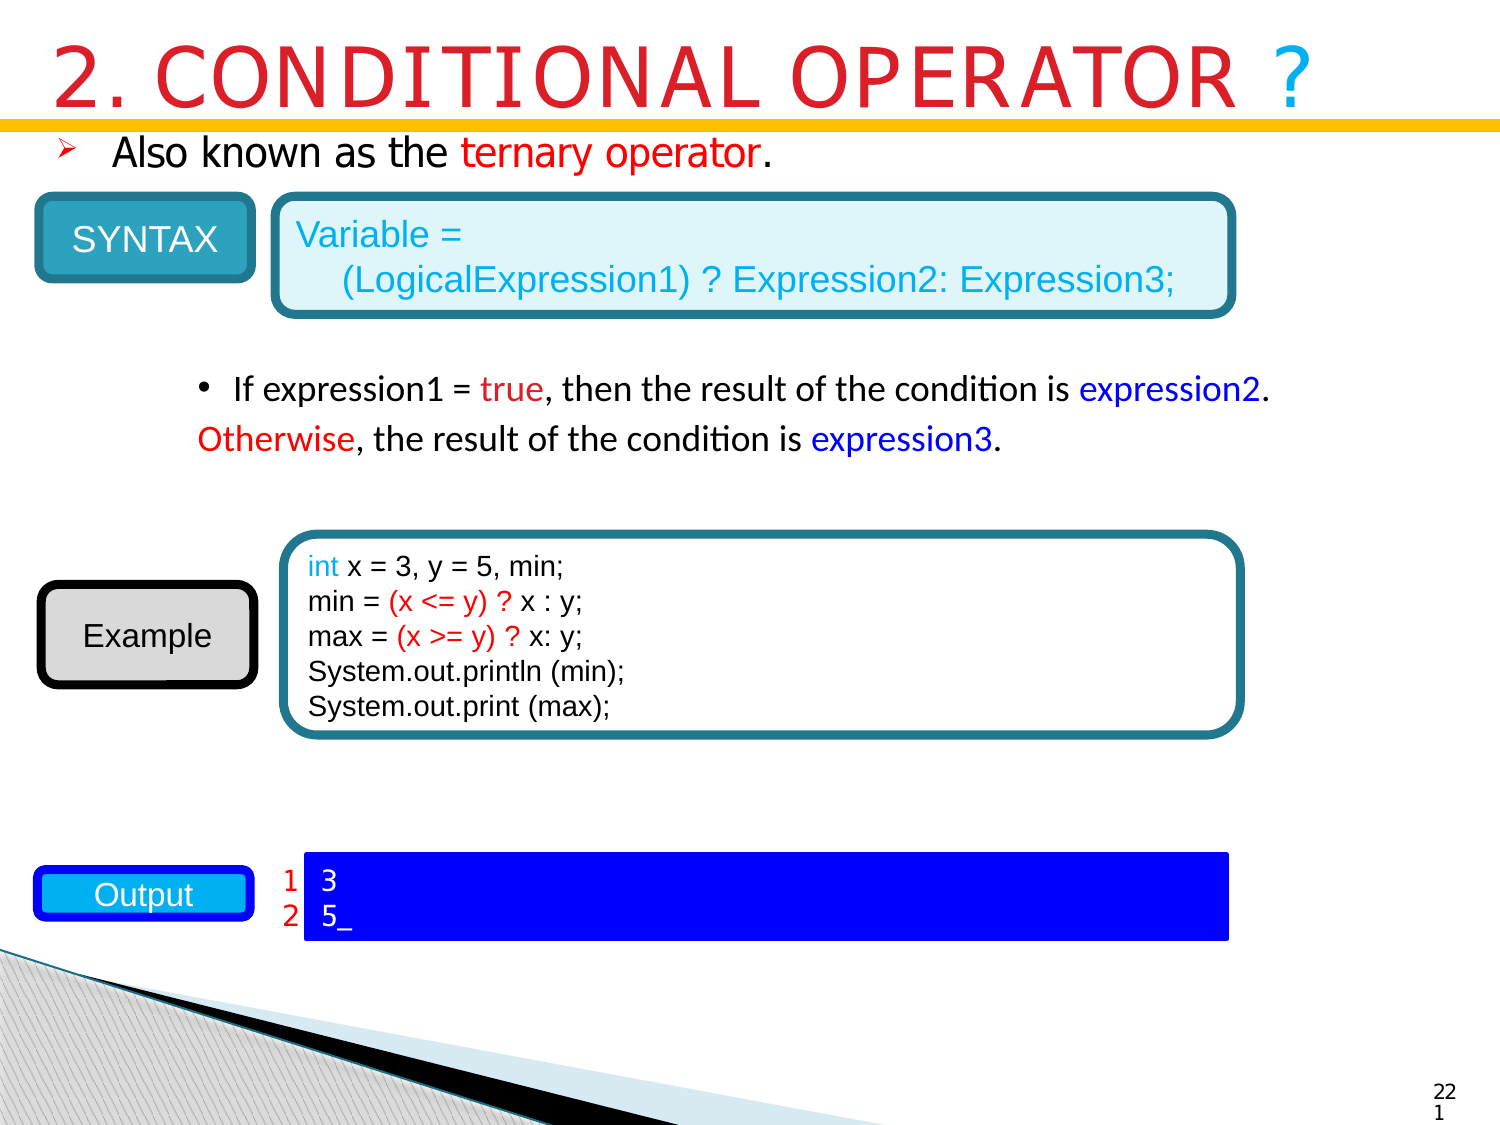

# 2. CONDITIONAL OPERATOR ?
Also known as the ternary operator.
SYNTAX
Variable =
 (LogicalExpression1) ? Expression2: Expression3;
If expression1 = true, then the result of the condition is expression2.
Otherwise, the result of the condition is expression3.
int x = 3, y = 5, min;
min = (x <= y) ? x : y;
max = (x >= y) ? x: y;
System.out.println (min);
System.out.print (max);
Example
1
2
3
5_
Output
221